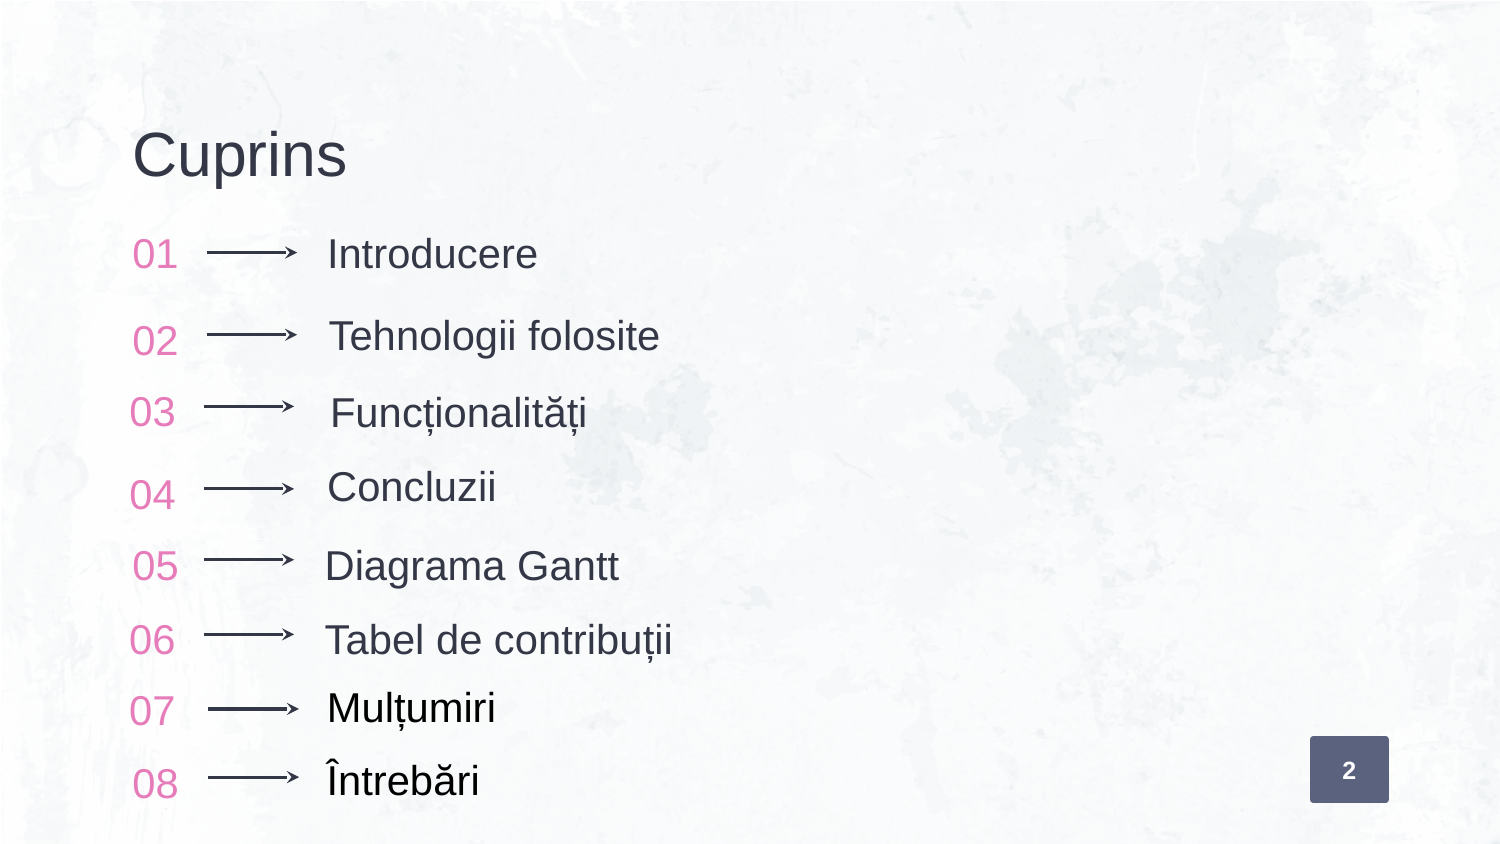

Cuprins
Introducere
# 01
Tehnologii folosite
02
03
Funcționalități
Concluzii
04
05
Diagrama Gantt
Tabel de contribuții
06
07
Mulțumiri
08
2
Întrebări